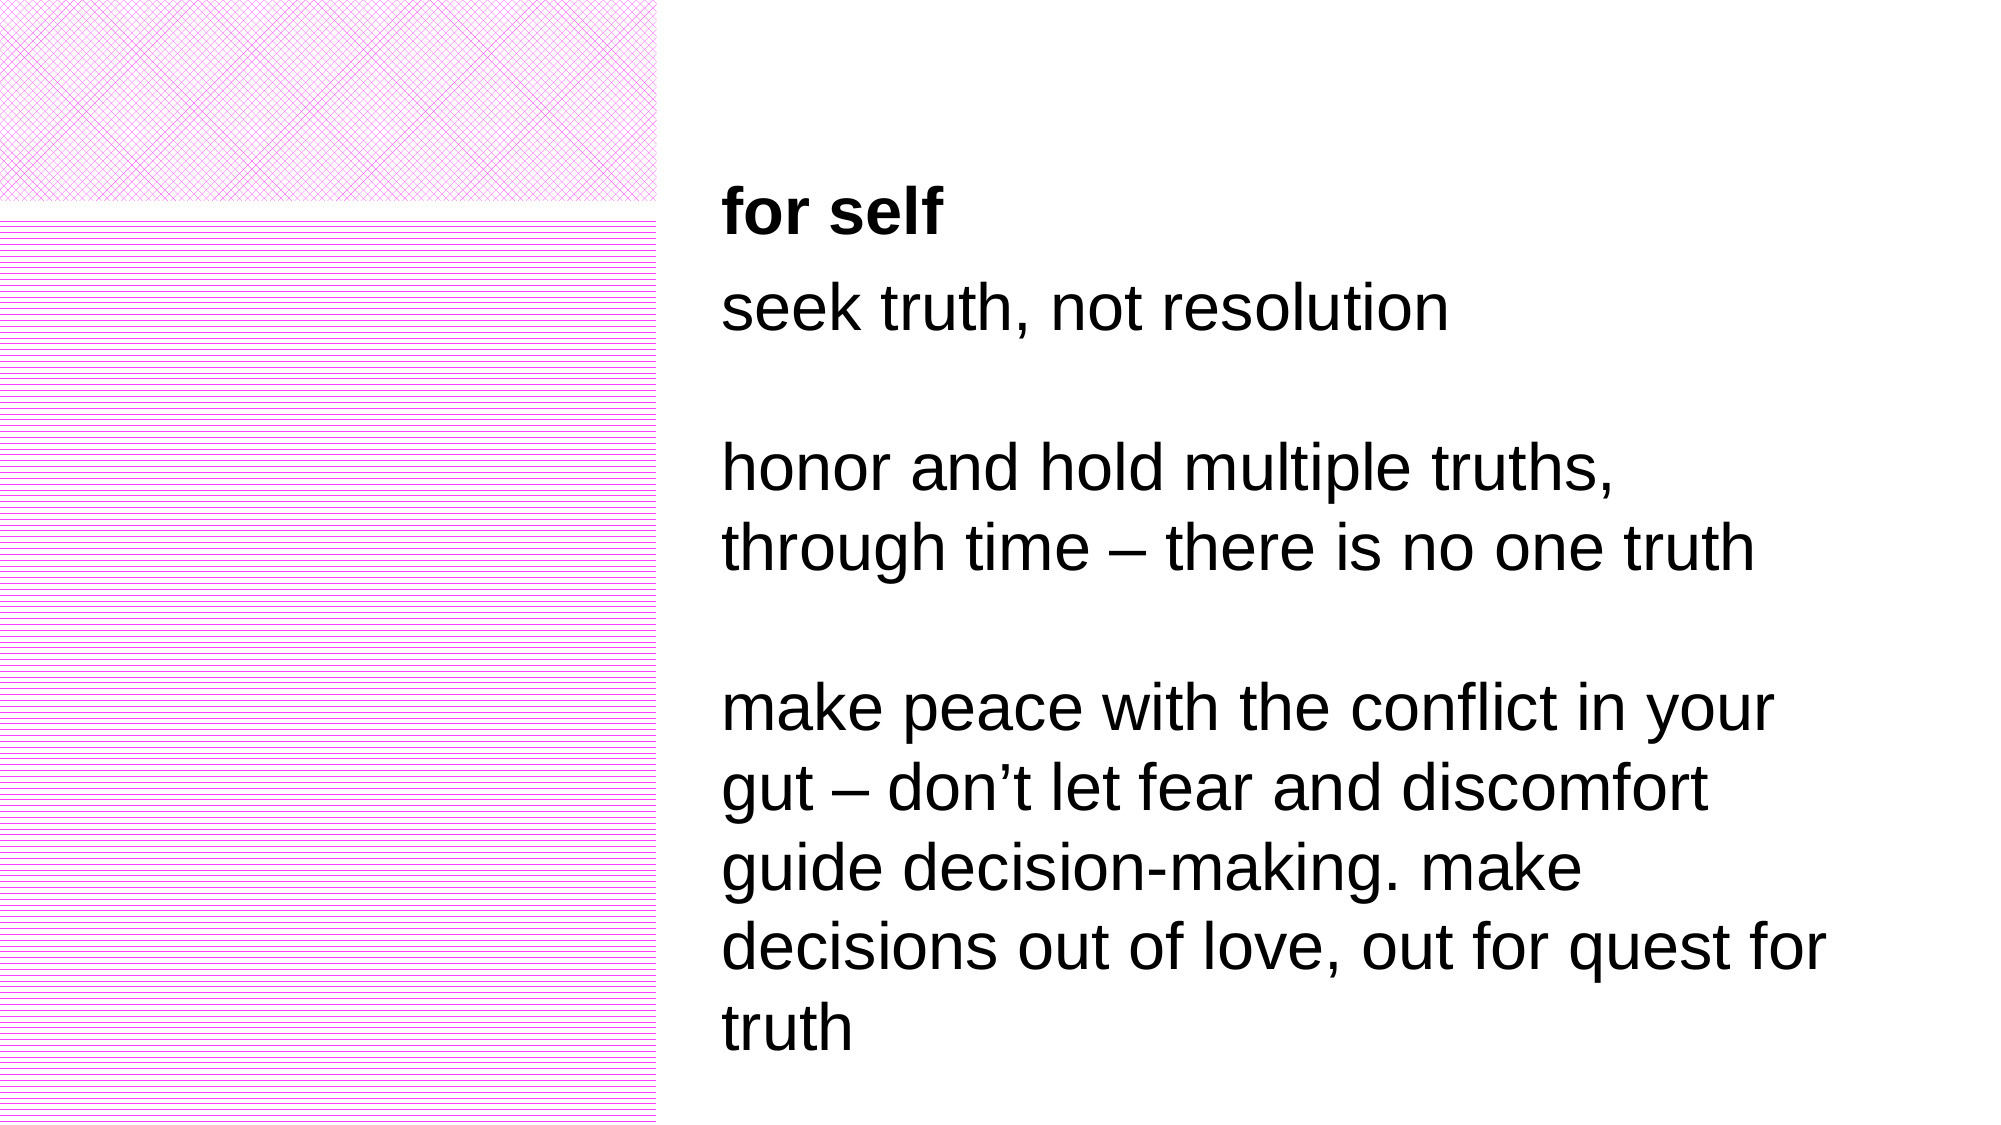

for self

seek truth, not resolution

honor and hold multiple truths,
through time – there is no one truth

make peace with the conflict in your gut – don’t let fear and discomfort guide decision-making. make decisions out of love, out for quest for truth